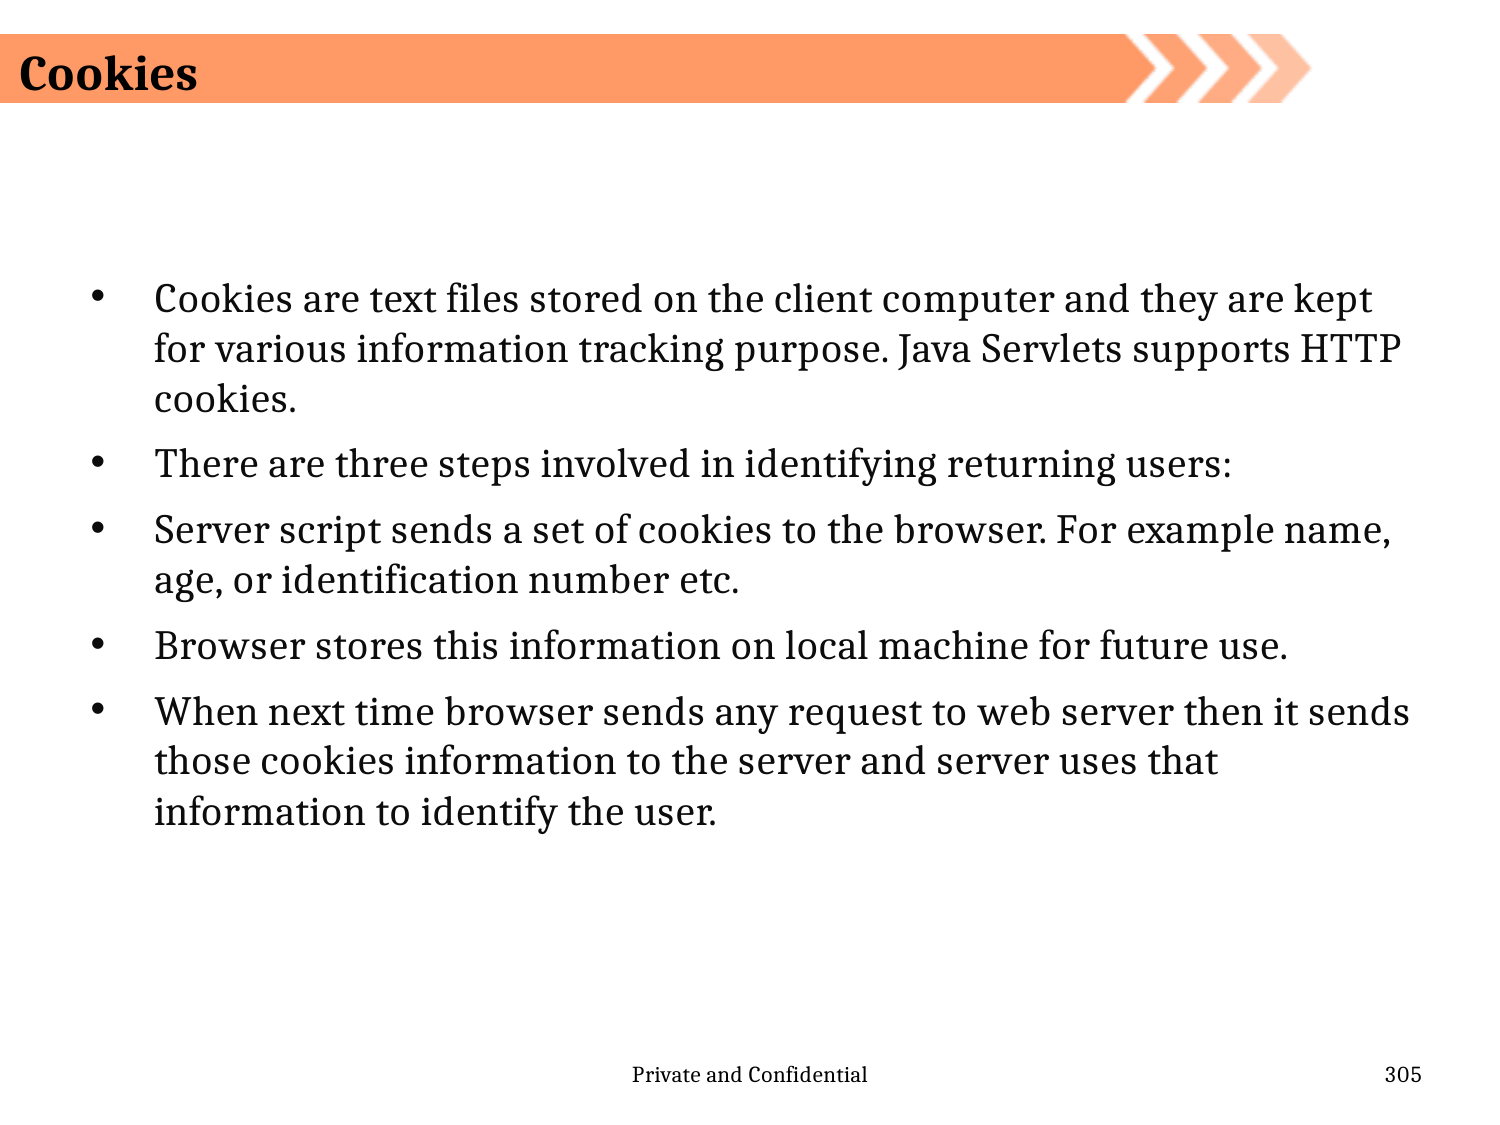

# Cookies
Cookies are text files stored on the client computer and they are kept for various information tracking purpose. Java Servlets supports HTTP cookies.
There are three steps involved in identifying returning users:
Server script sends a set of cookies to the browser. For example name, age, or identification number etc.
Browser stores this information on local machine for future use.
When next time browser sends any request to web server then it sends those cookies information to the server and server uses that information to identify the user.